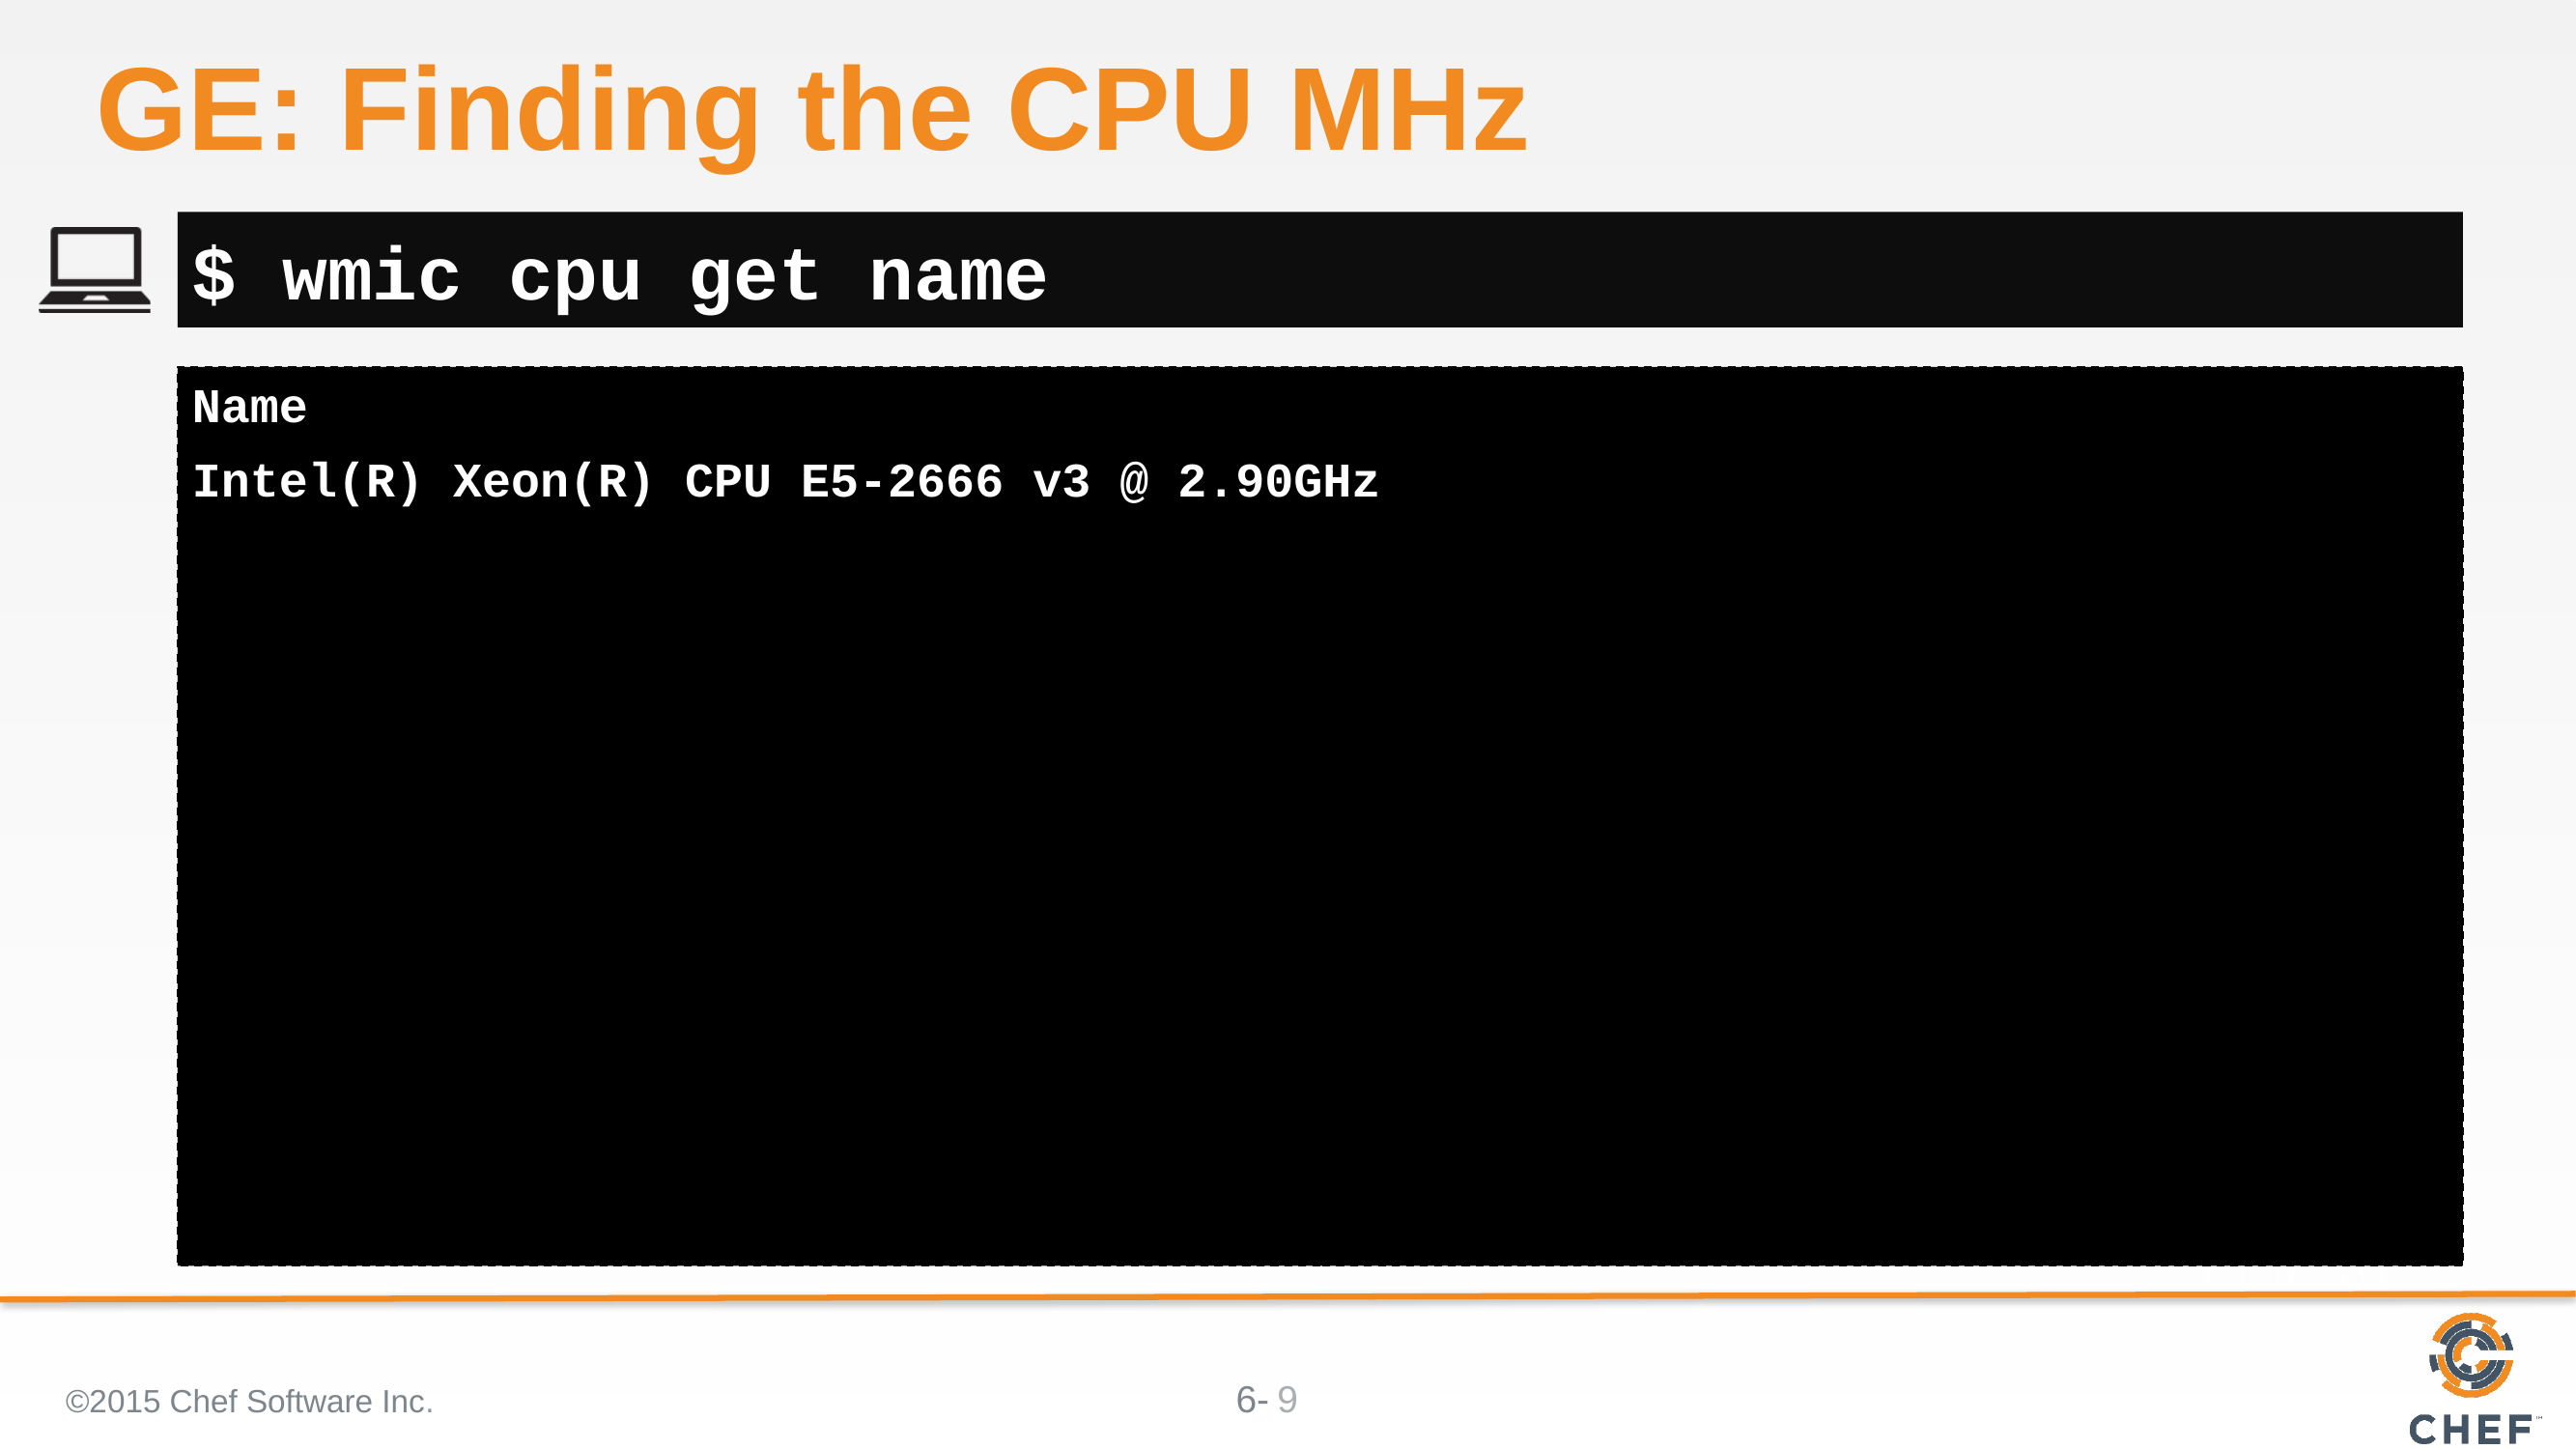

# GE: Finding the CPU MHz
$ wmic cpu get name
Name
Intel(R) Xeon(R) CPU E5-2666 v3 @ 2.90GHz
©2015 Chef Software Inc.
9